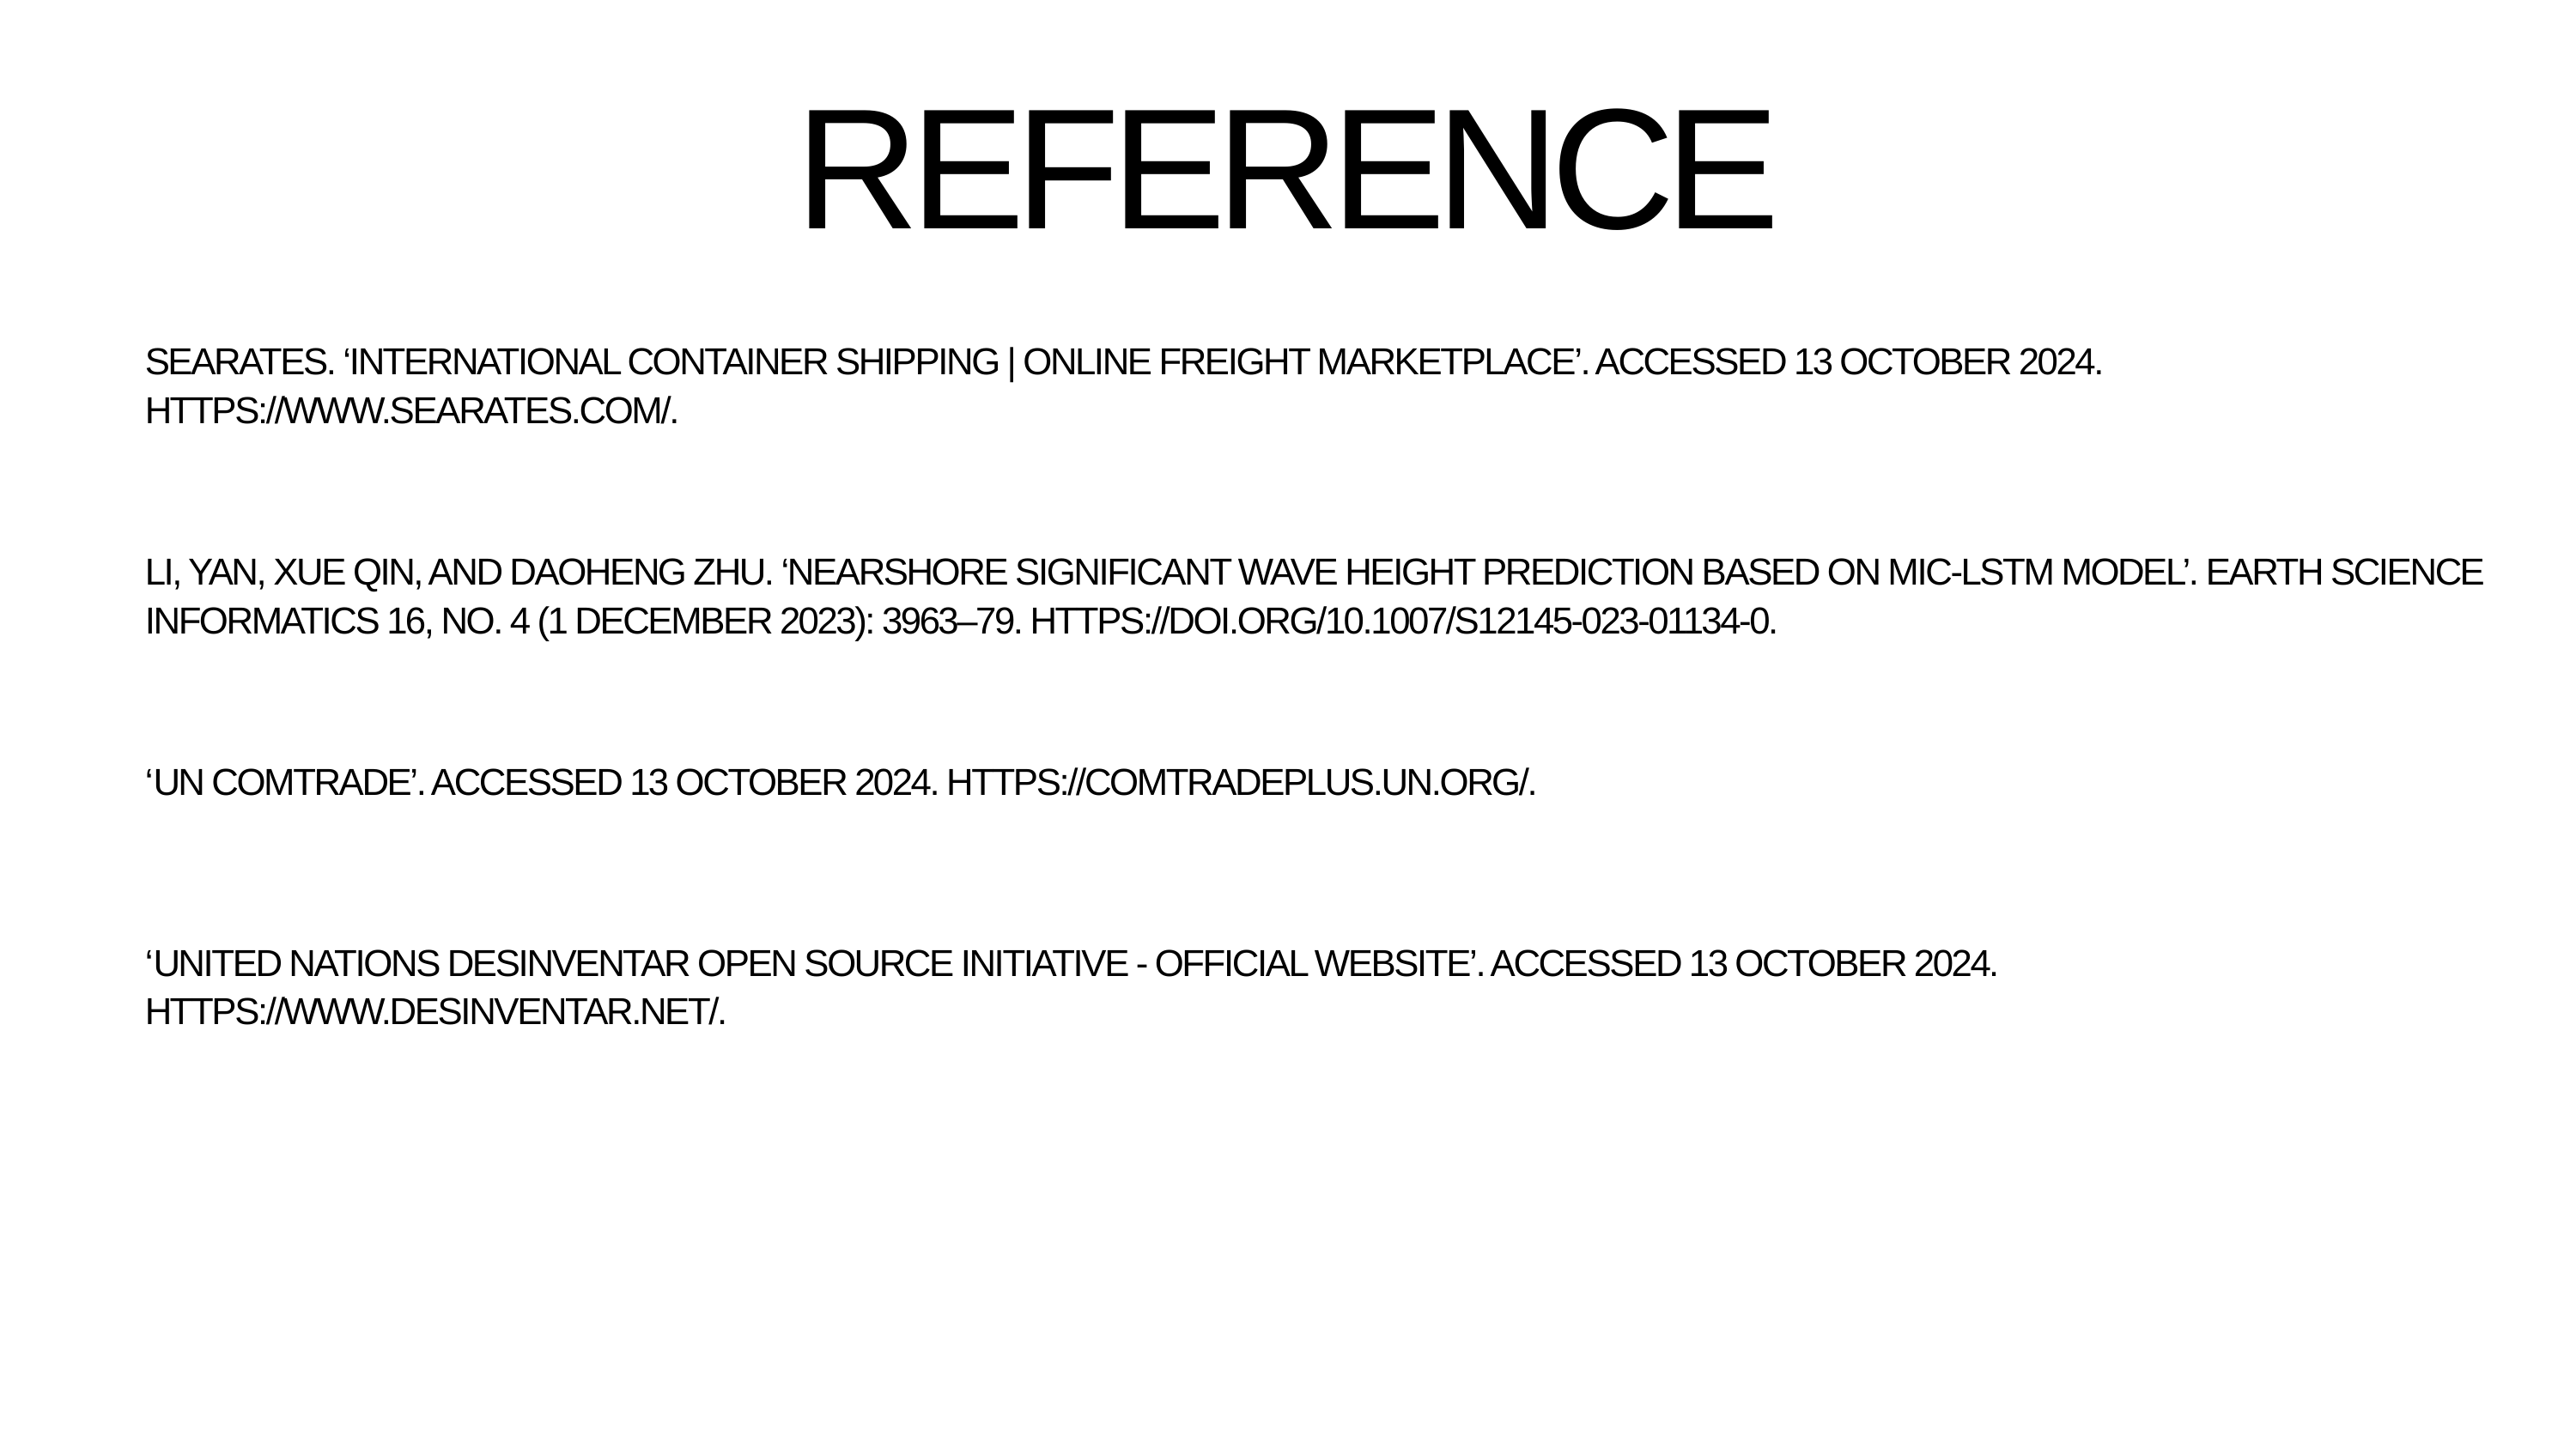

REFERENCE
SEARATES. ‘INTERNATIONAL CONTAINER SHIPPING | ONLINE FREIGHT MARKETPLACE’. ACCESSED 13 OCTOBER 2024. HTTPS://WWW.SEARATES.COM/.
LI, YAN, XUE QIN, AND DAOHENG ZHU. ‘NEARSHORE SIGNIFICANT WAVE HEIGHT PREDICTION BASED ON MIC-LSTM MODEL’. EARTH SCIENCE INFORMATICS 16, NO. 4 (1 DECEMBER 2023): 3963–79. HTTPS://DOI.ORG/10.1007/S12145-023-01134-0.
‘UN COMTRADE’. ACCESSED 13 OCTOBER 2024. HTTPS://COMTRADEPLUS.UN.ORG/.
‘UNITED NATIONS DESINVENTAR OPEN SOURCE INITIATIVE - OFFICIAL WEBSITE’. ACCESSED 13 OCTOBER 2024. HTTPS://WWW.DESINVENTAR.NET/.